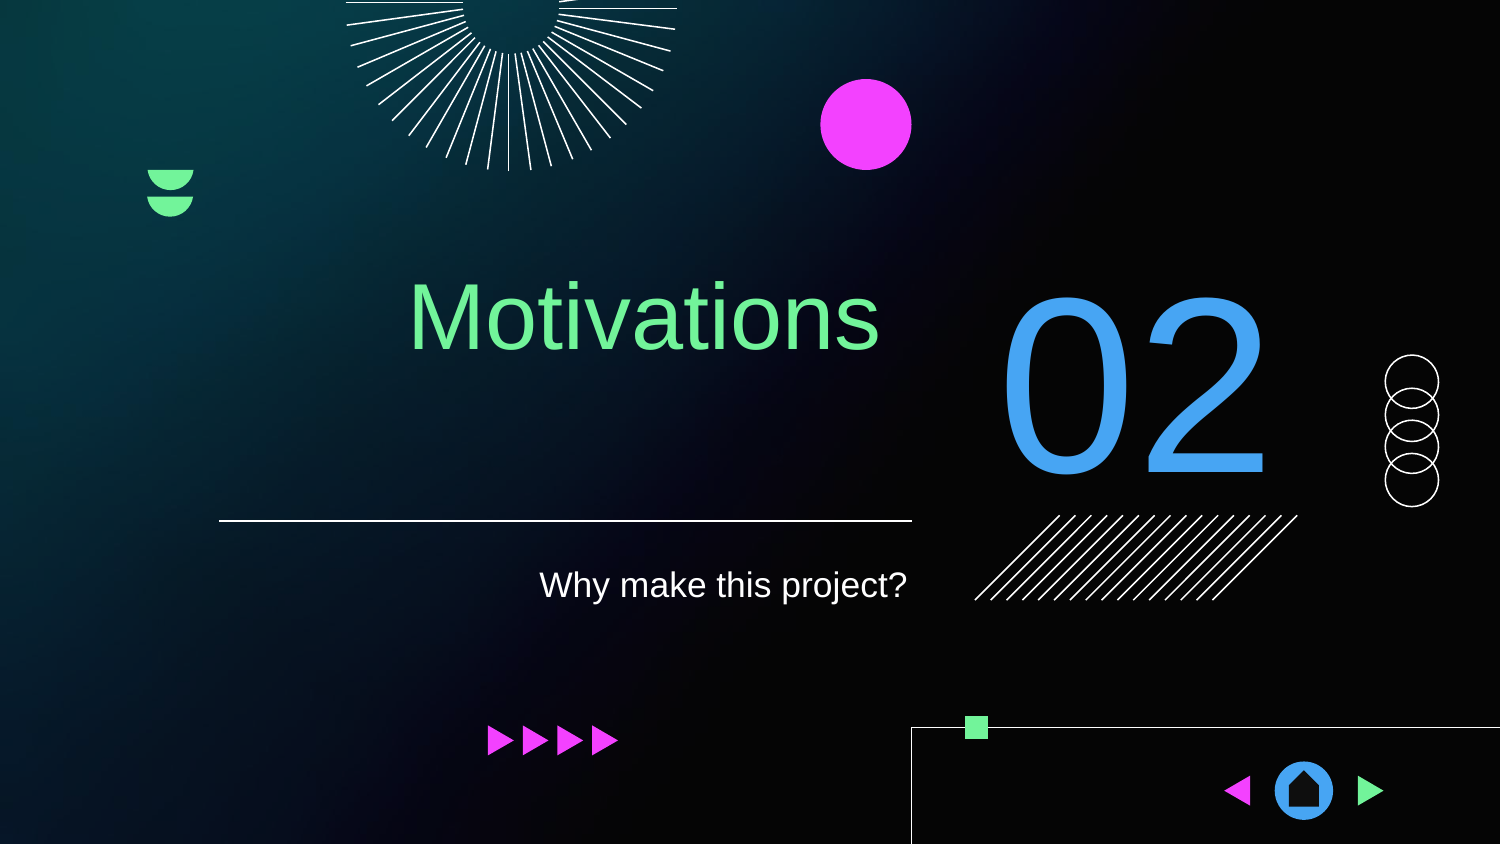

02
# Motivations

Why make this project?